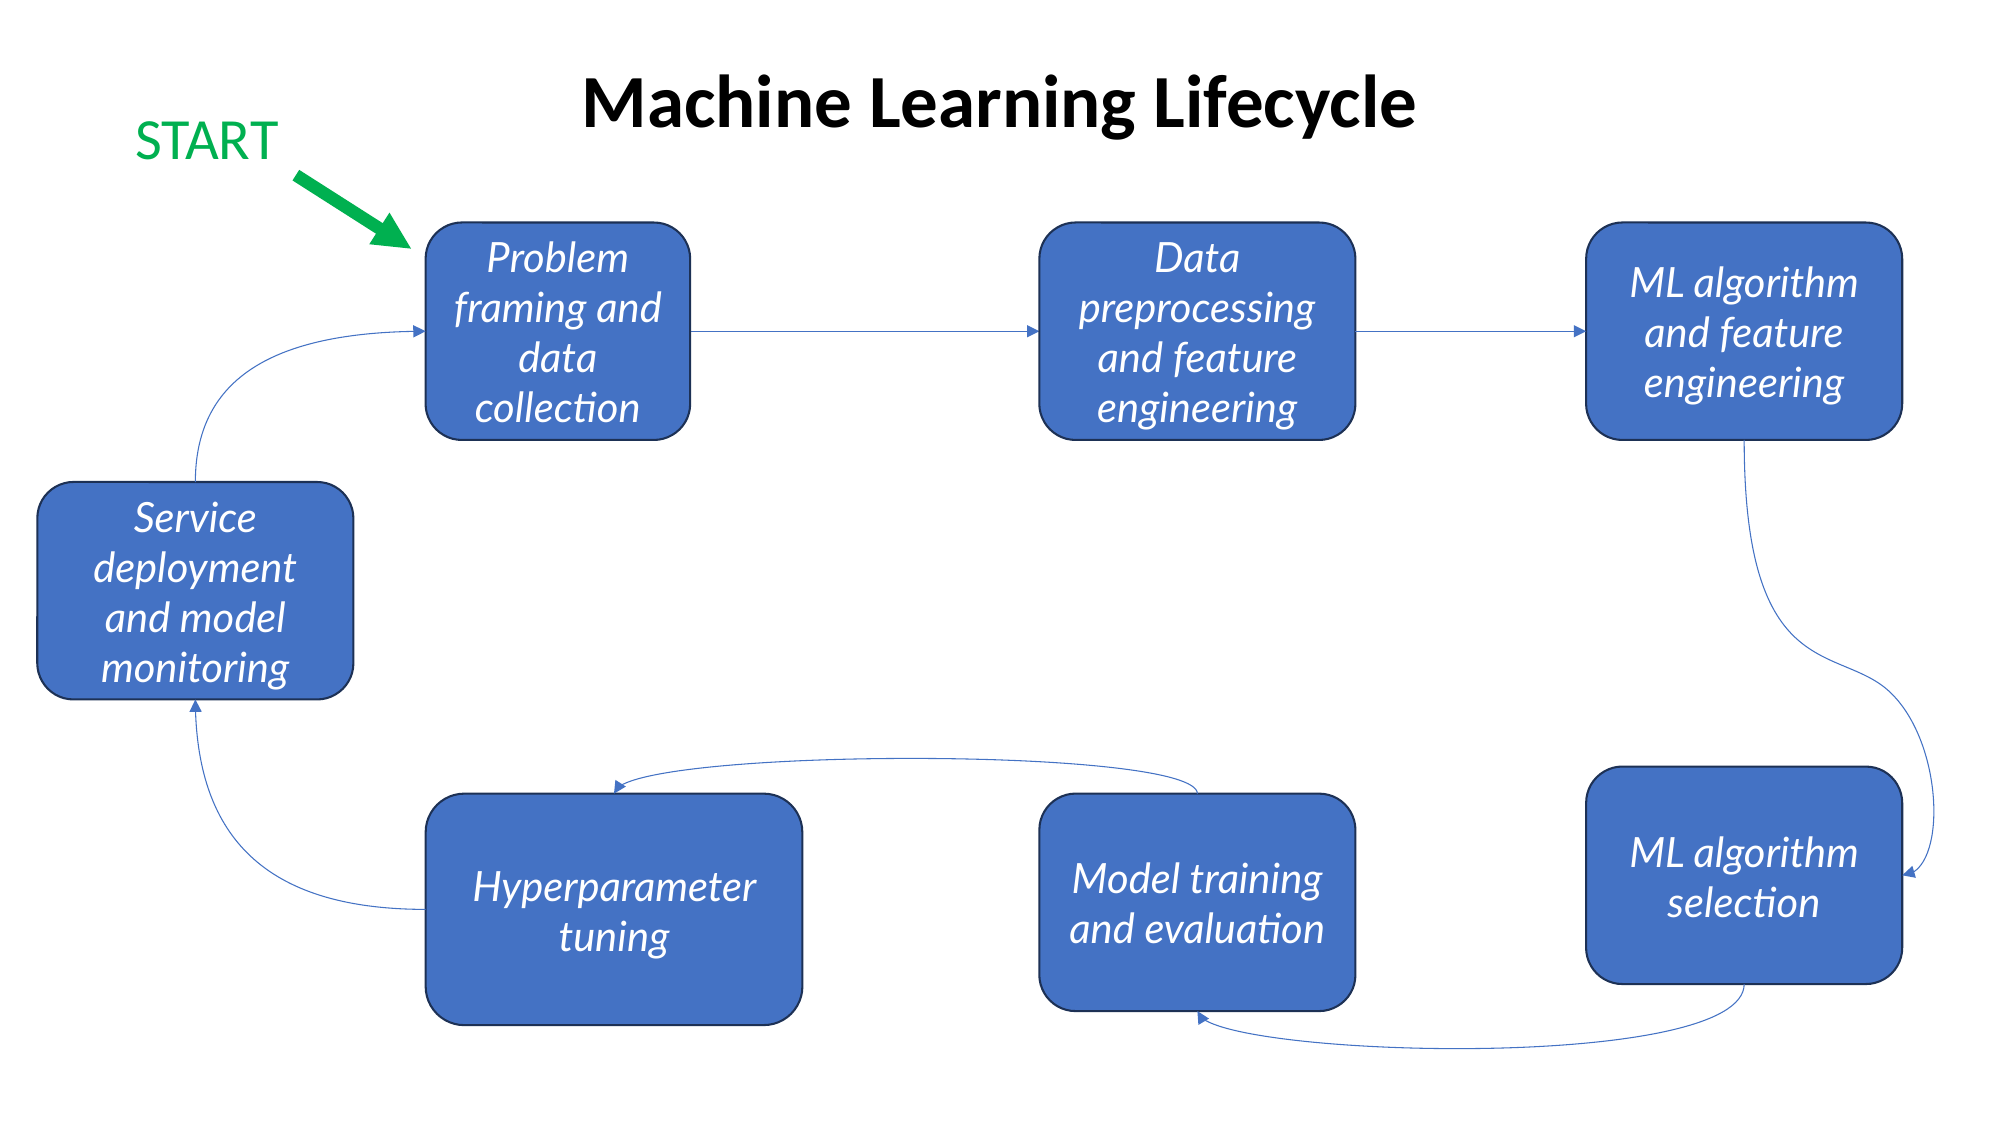

# Machine Learning Lifecycle
START
Problem framing and data collection
Data preprocessing and feature engineering
ML algorithm and feature engineering
Service deployment and model monitoring
ML algorithm selection
Hyperparameter tuning
Model training and evaluation